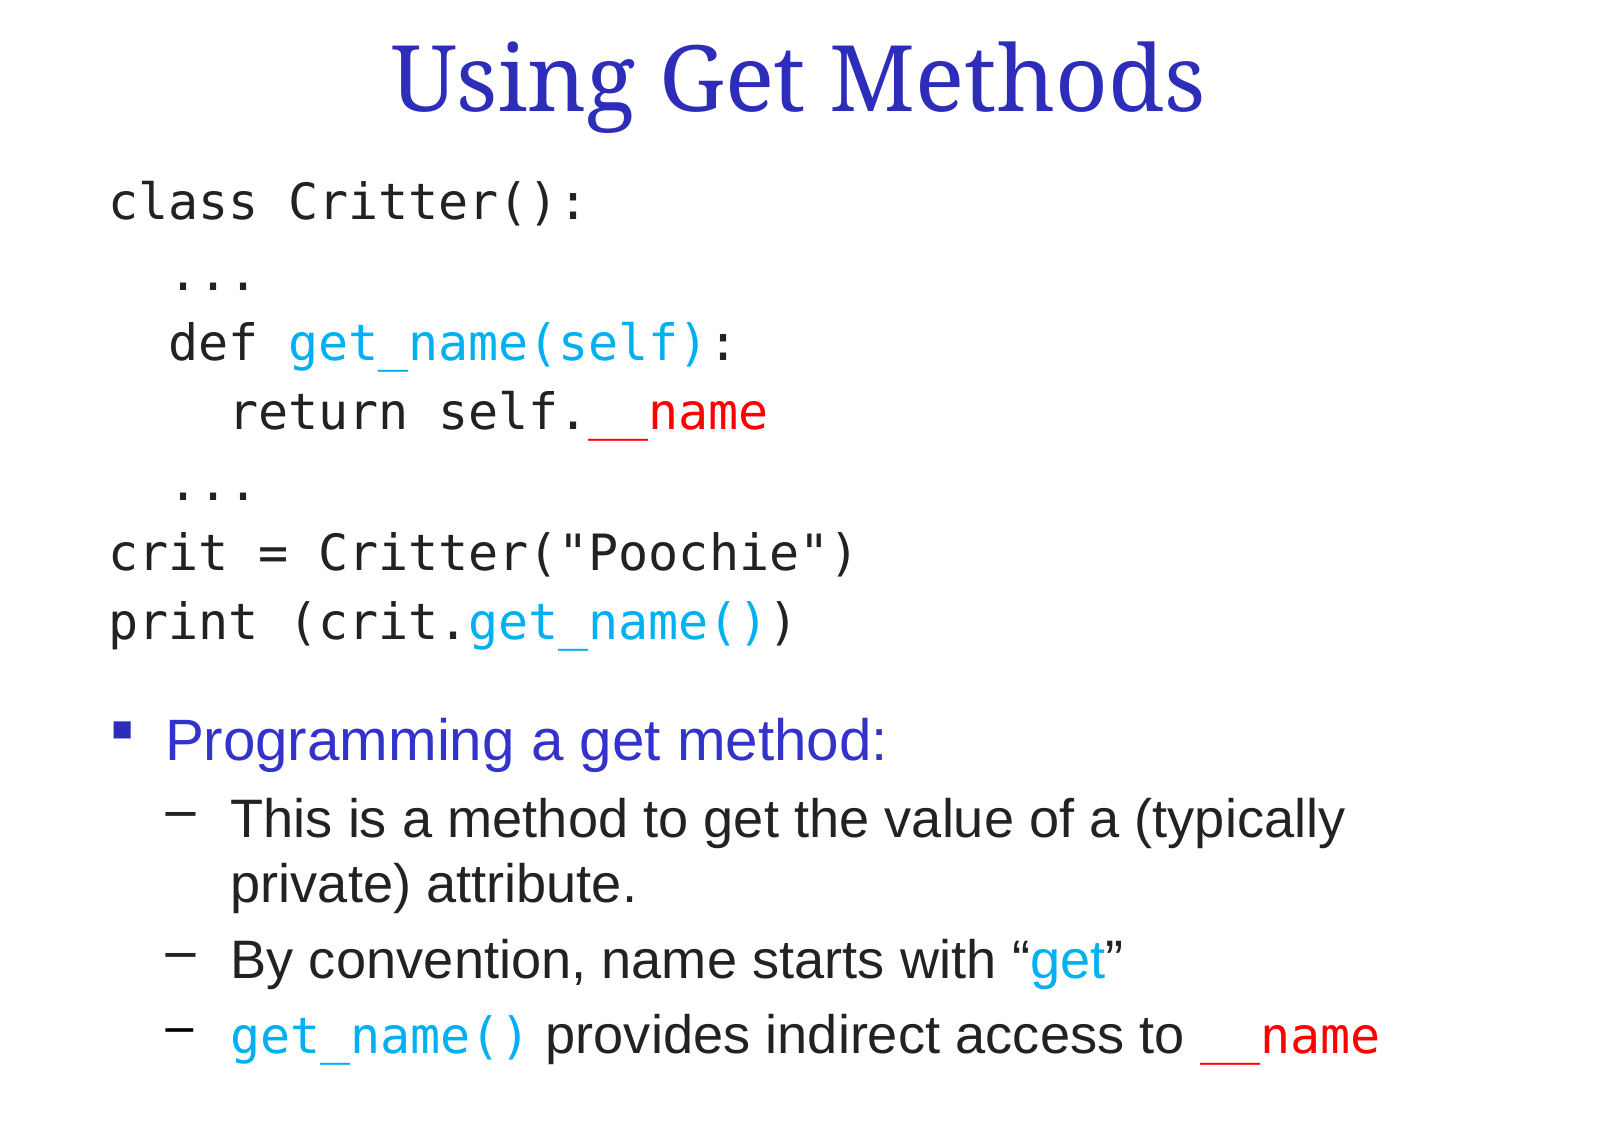

# Using Get Methods
class Critter():
  ...
  def get_name(self):
    return self.__name
  ...
crit = Critter("Poochie")
print (crit.get_name())

Programming a get method:
This is a method to get the value of a (typically private) attribute.
By convention, name starts with “get”
get_name() provides indirect access to __name